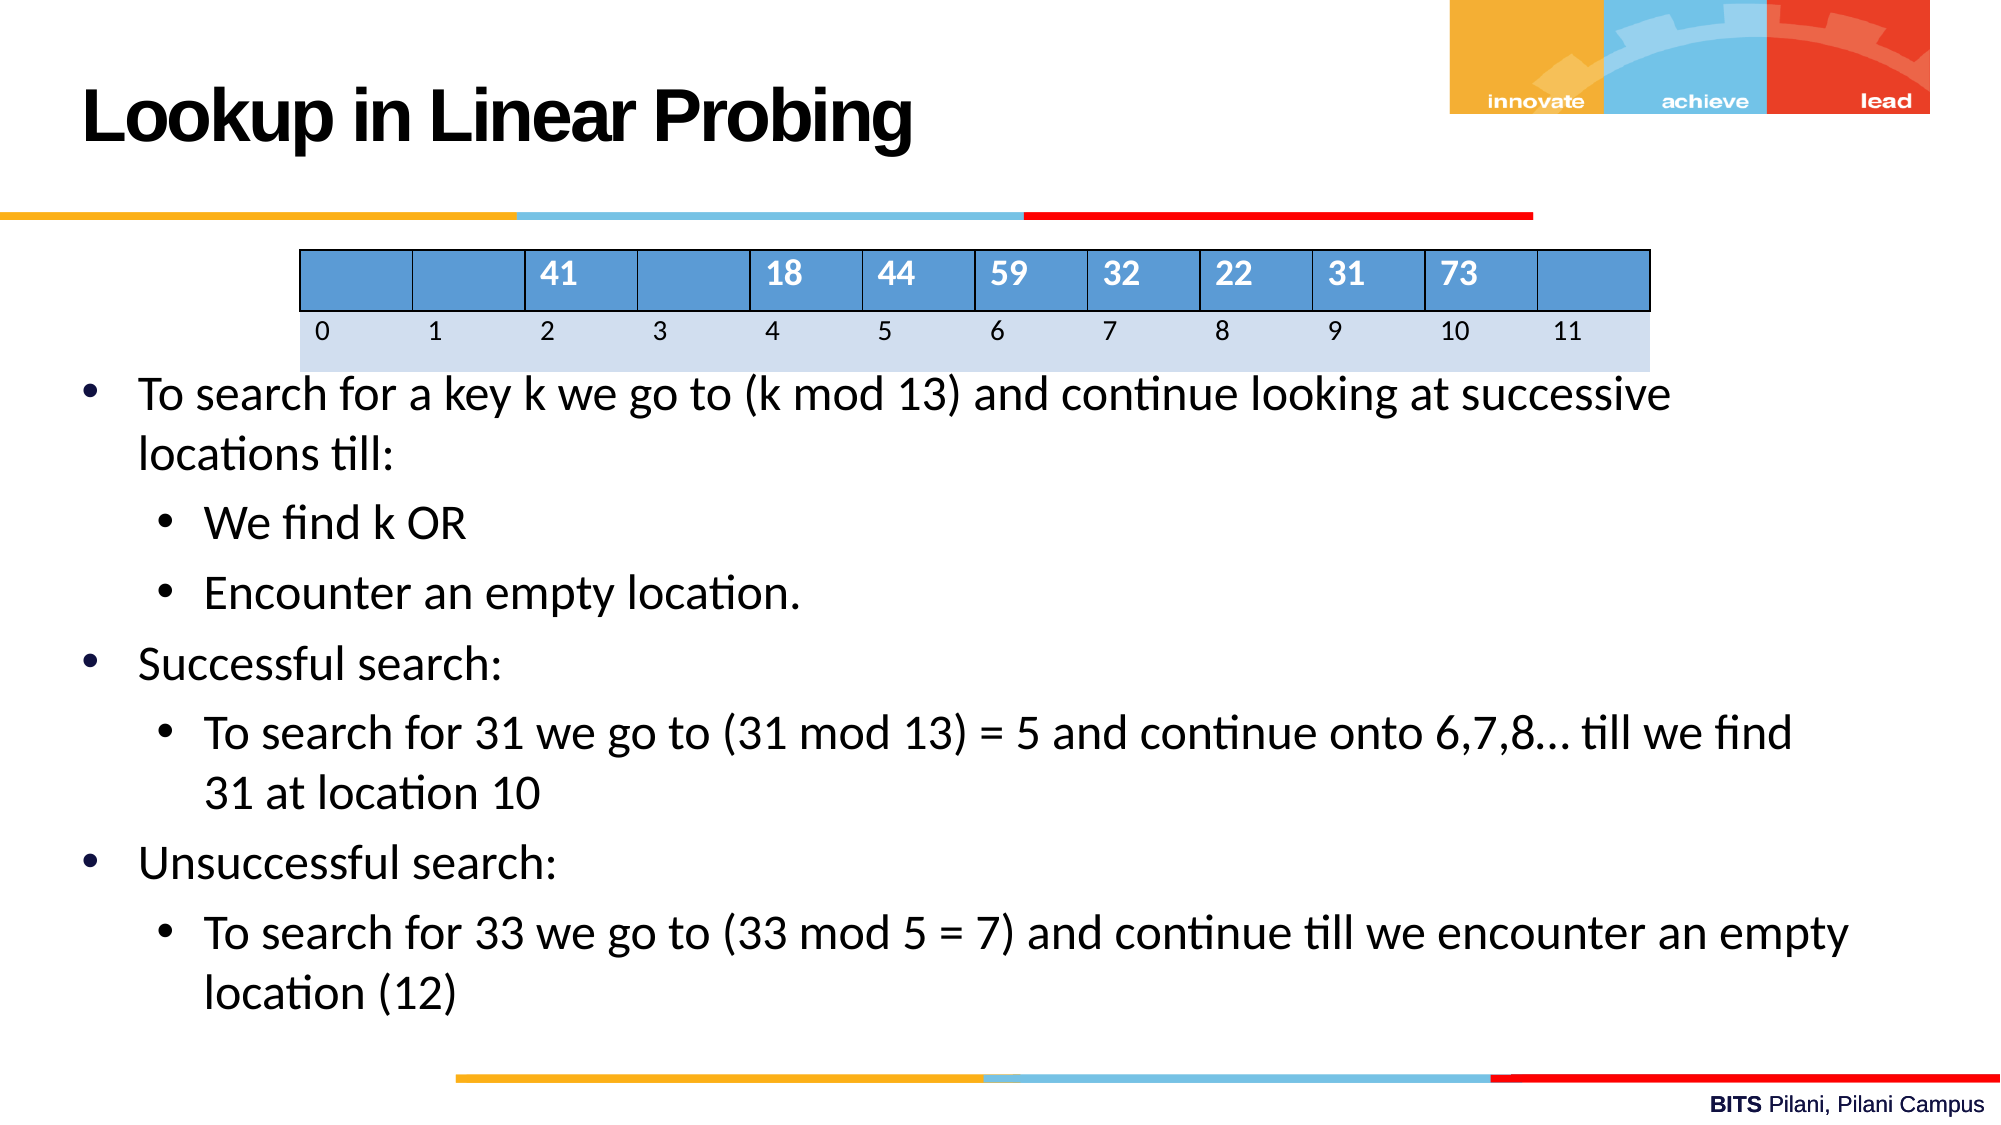

Lookup in Linear Probing

To search for a key k we go to (k mod 13) and continue looking at successive locations till:
We find k OR
Encounter an empty location.
Successful search:
To search for 31 we go to (31 mod 13) = 5 and continue onto 6,7,8… till we find 31 at location 10
Unsuccessful search:
To search for 33 we go to (33 mod 5 = 7) and continue till we encounter an empty location (12)
|  |  | 41 |  | 18 | 44 | 59 | 32 | 22 | 31 | 73 |  |
| --- | --- | --- | --- | --- | --- | --- | --- | --- | --- | --- | --- |
| 0 | 1 | 2 | 3 | 4 | 5 | 6 | 7 | 8 | 9 | 10 | 11 |